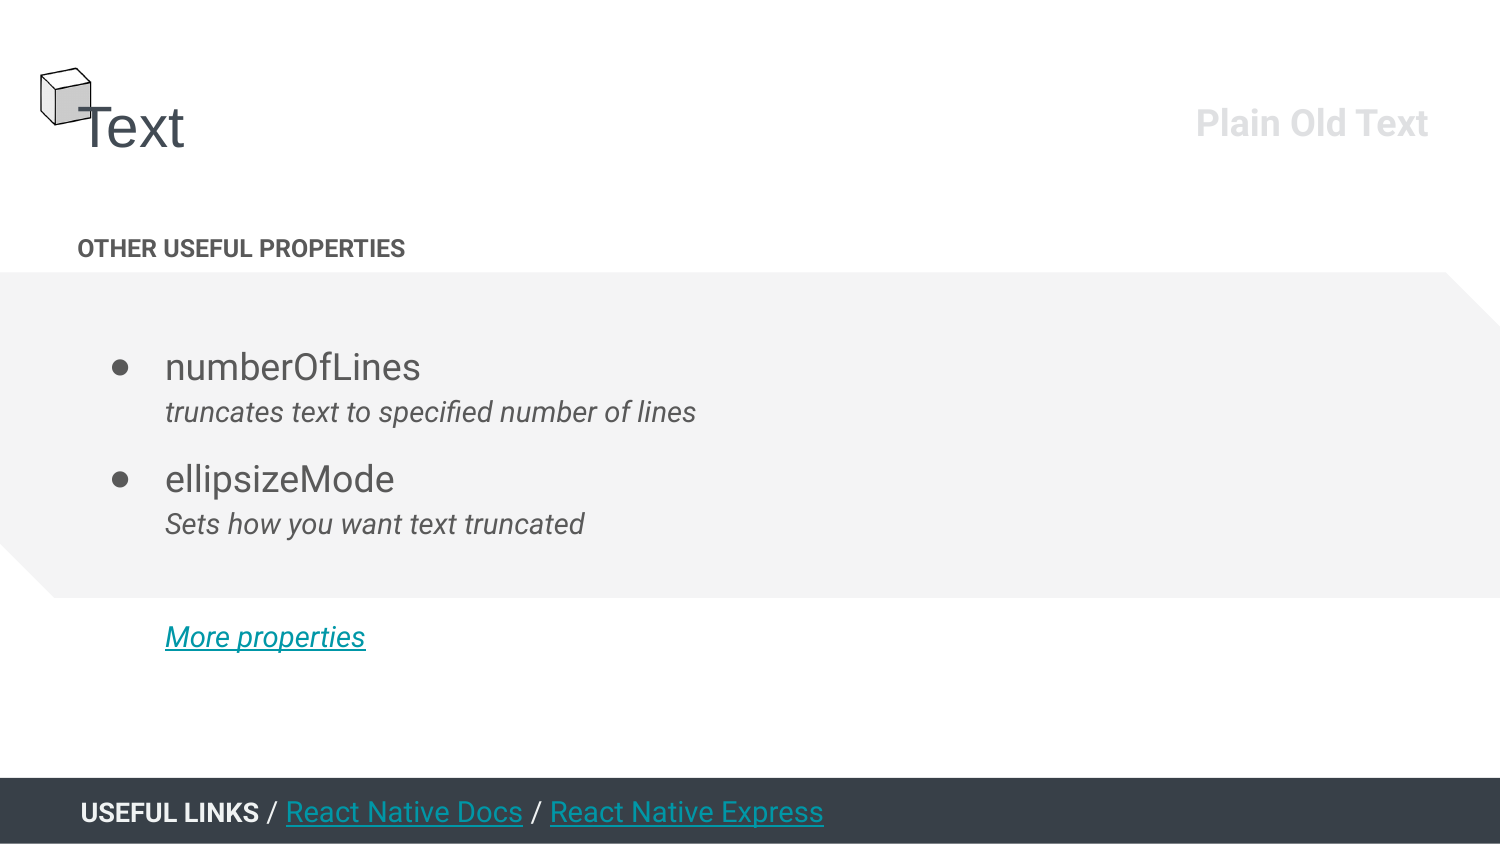

Text
Plain Old Text
OTHER USEFUL PROPERTIES

numberOfLines
truncates text to specified number of lines
ellipsizeMode
Sets how you want text truncated
More properties
USEFUL LINKS / React Native Docs / React Native Express